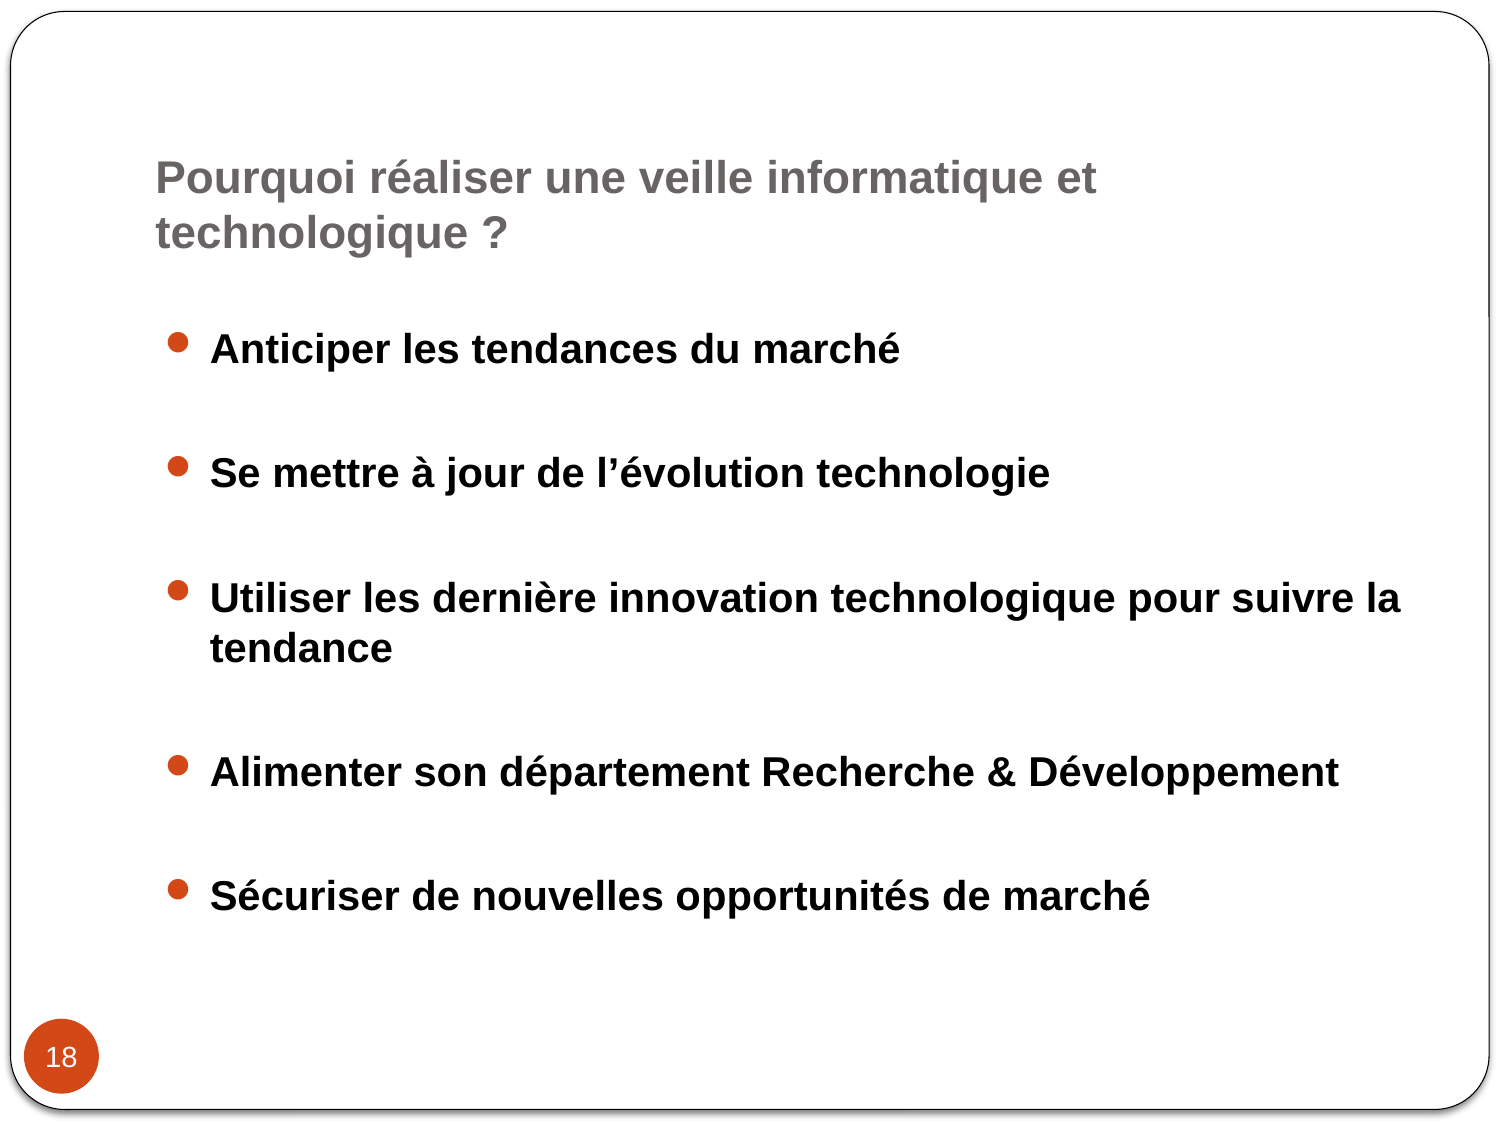

# Pourquoi réaliser une veille informatique et technologique ?

Anticiper les tendances du marché

Se mettre à jour de l’évolution technologie

Utiliser les dernière innovation technologique pour suivre la tendance

Alimenter son département Recherche & Développement

Sécuriser de nouvelles opportunités de marché

18